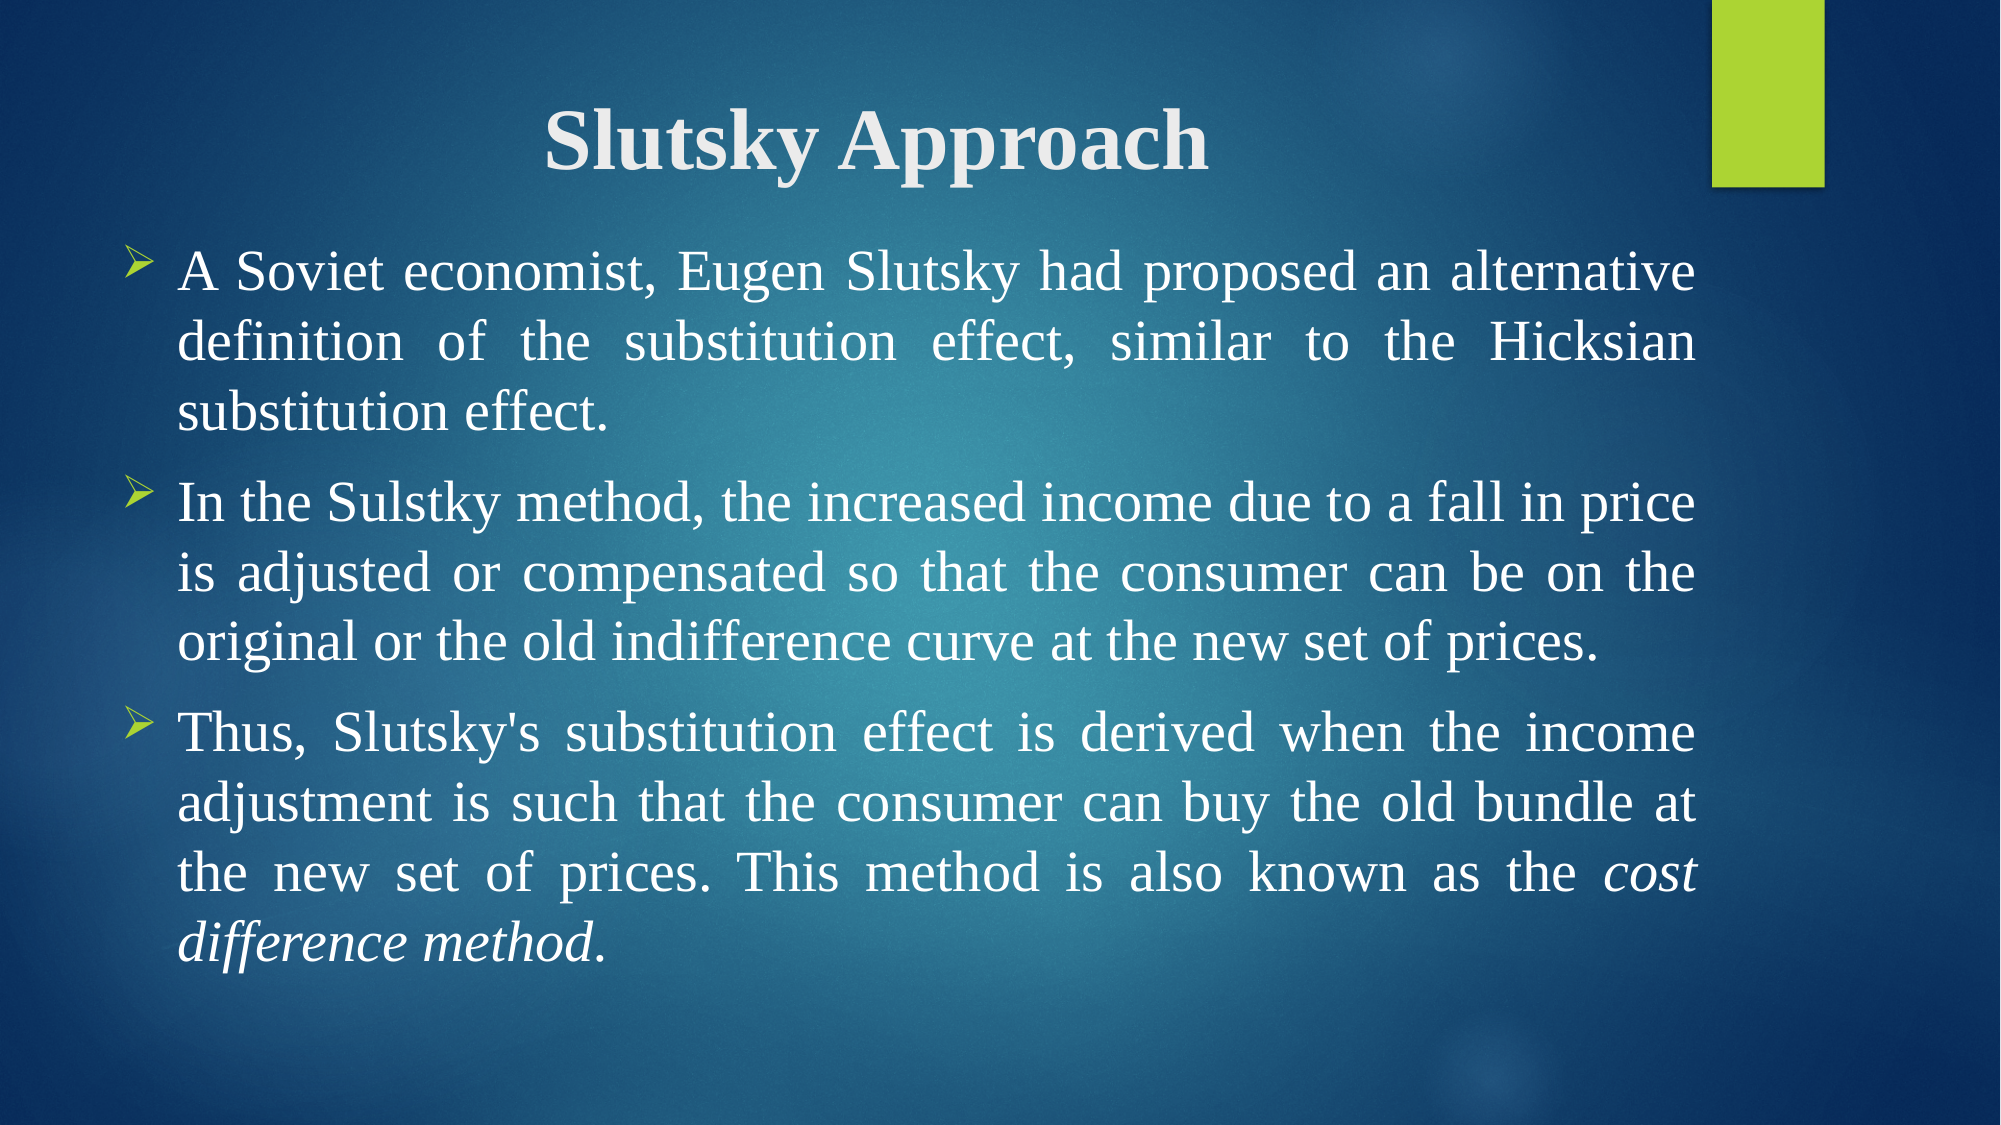

# Slutsky Approach
A Soviet economist, Eugen Slutsky had proposed an alternative definition of the substitution effect, similar to the Hicksian substitution effect.
In the Sulstky method, the increased income due to a fall in price is adjusted or compensated so that the consumer can be on the original or the old indifference curve at the new set of prices.
Thus, Slutsky's substitution effect is derived when the income adjustment is such that the consumer can buy the old bundle at the new set of prices. This method is also known as the cost difference method.